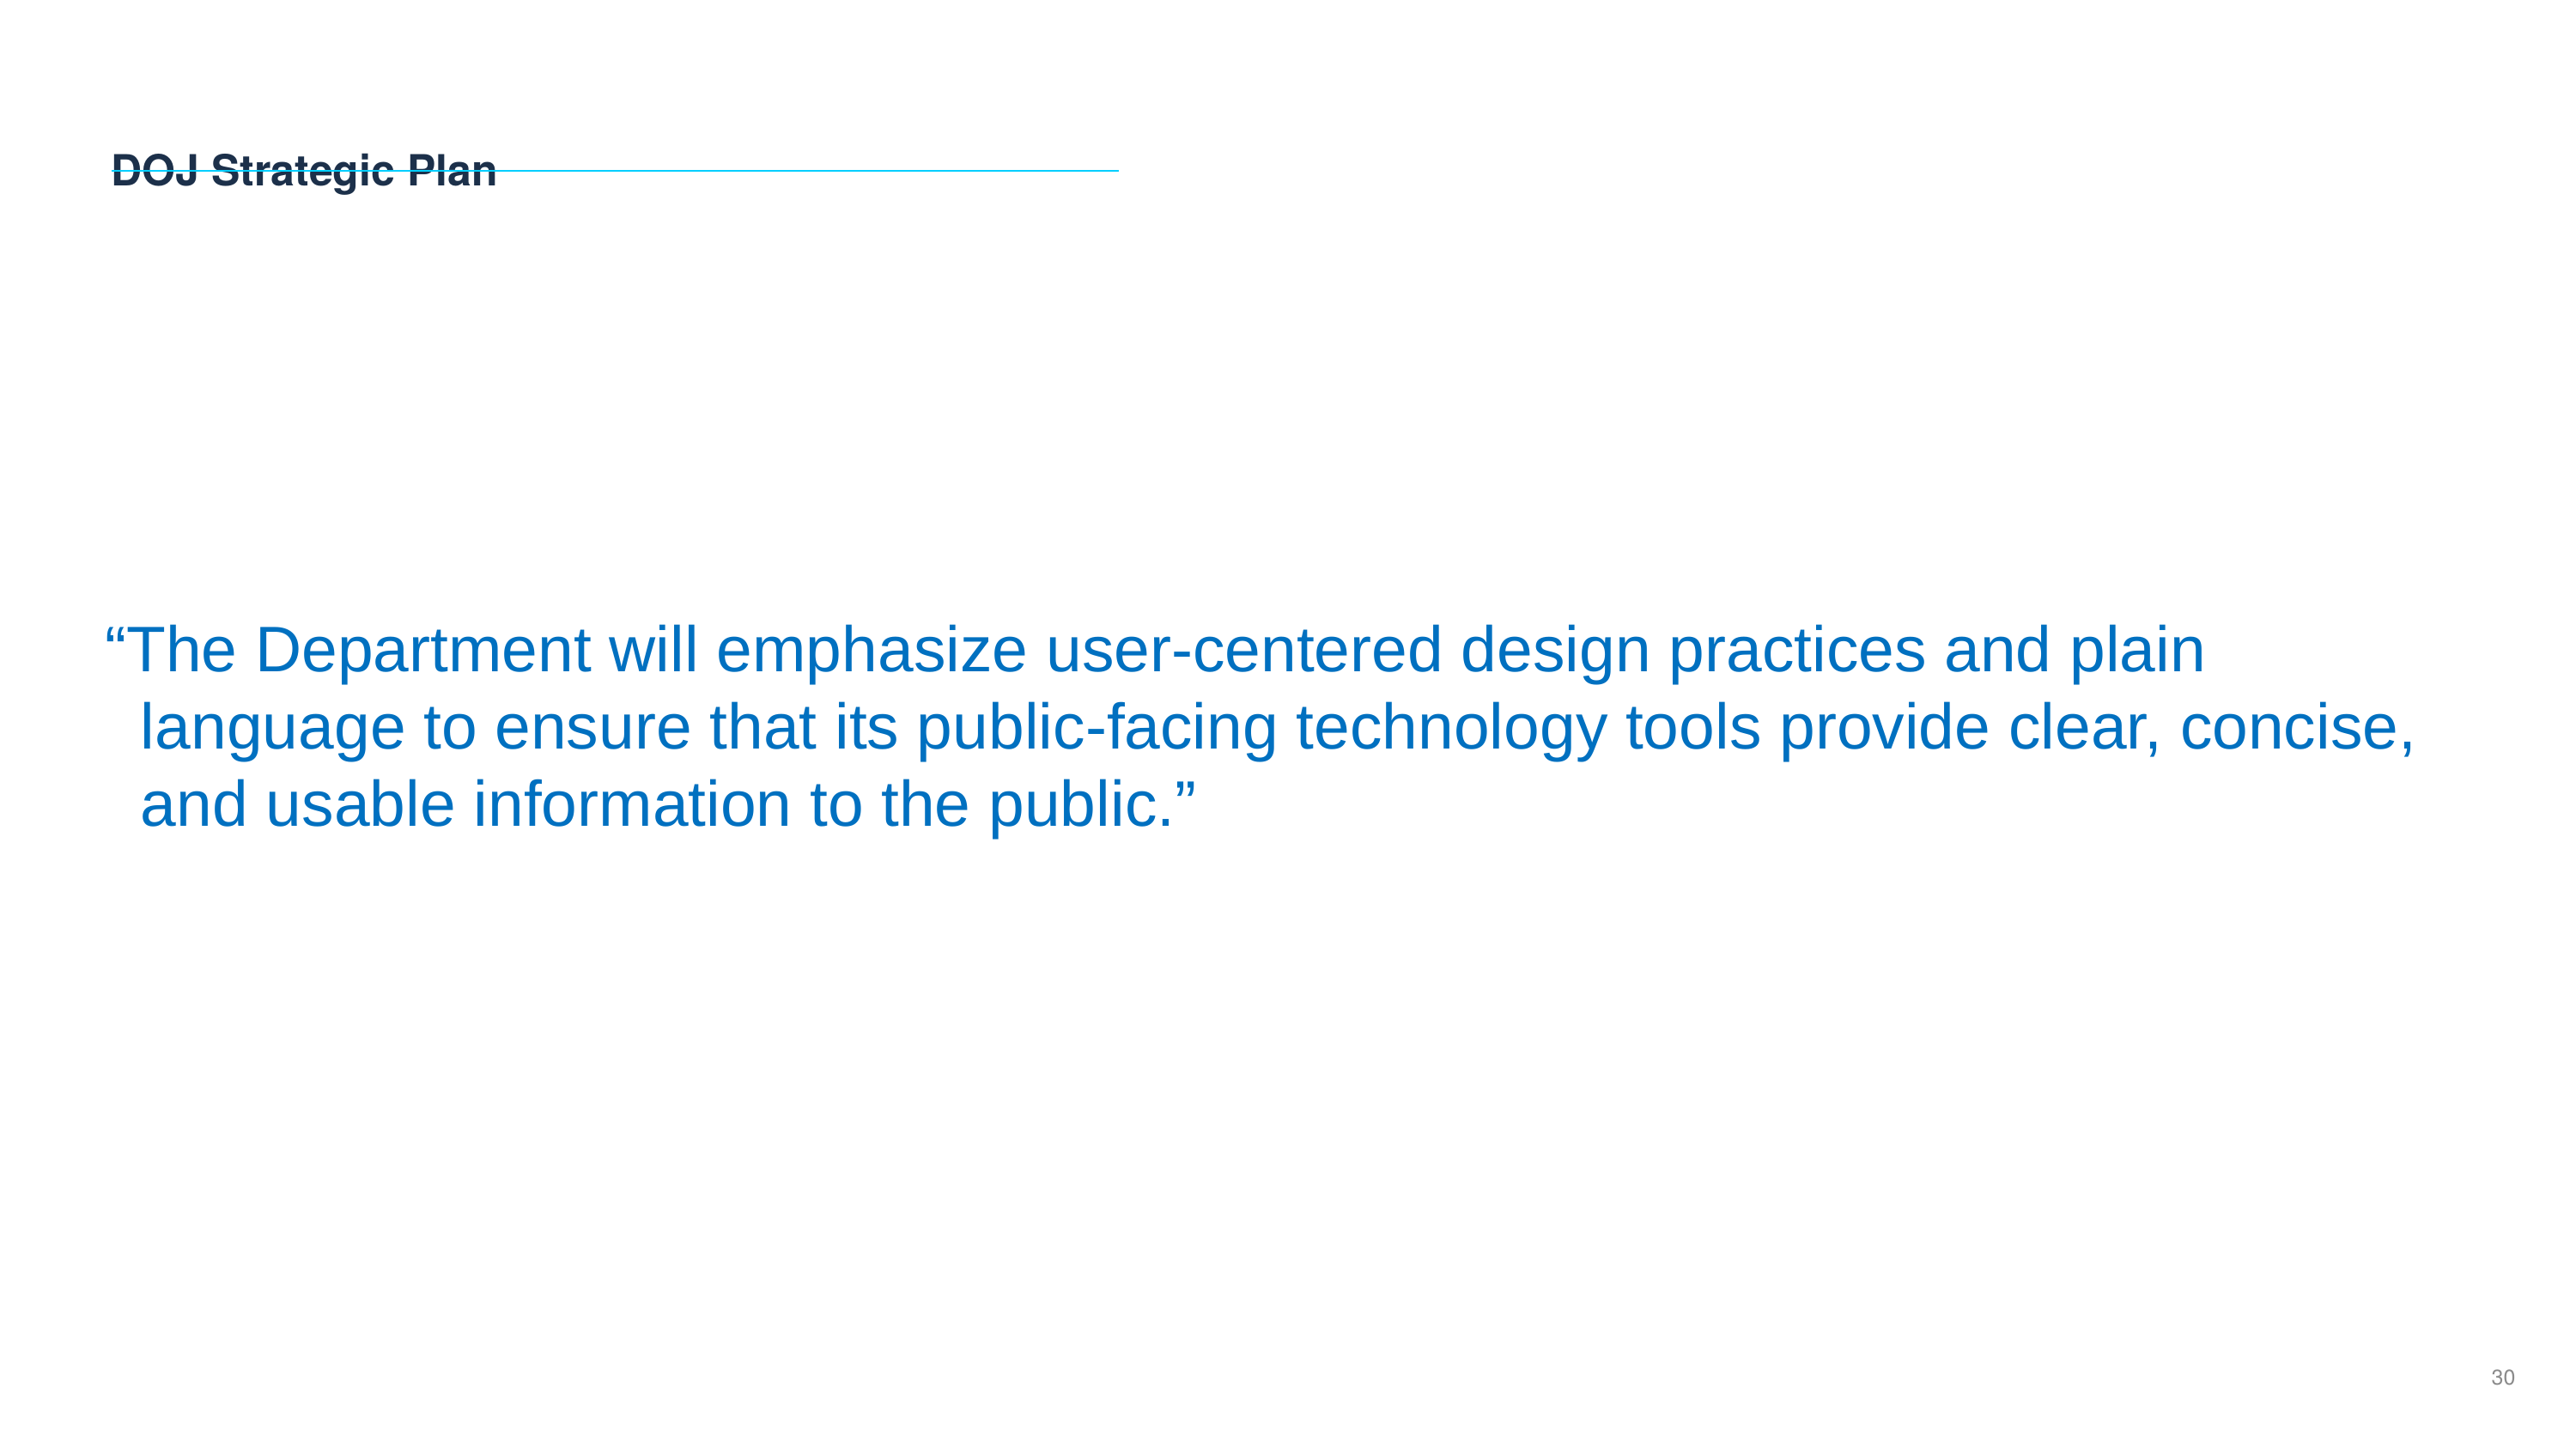

DOJ Strategic Plan
“The Department will emphasize user-centered design practices and plain
  language to ensure that its public-facing technology tools provide clear, concise,
  and usable information to the public.”
30